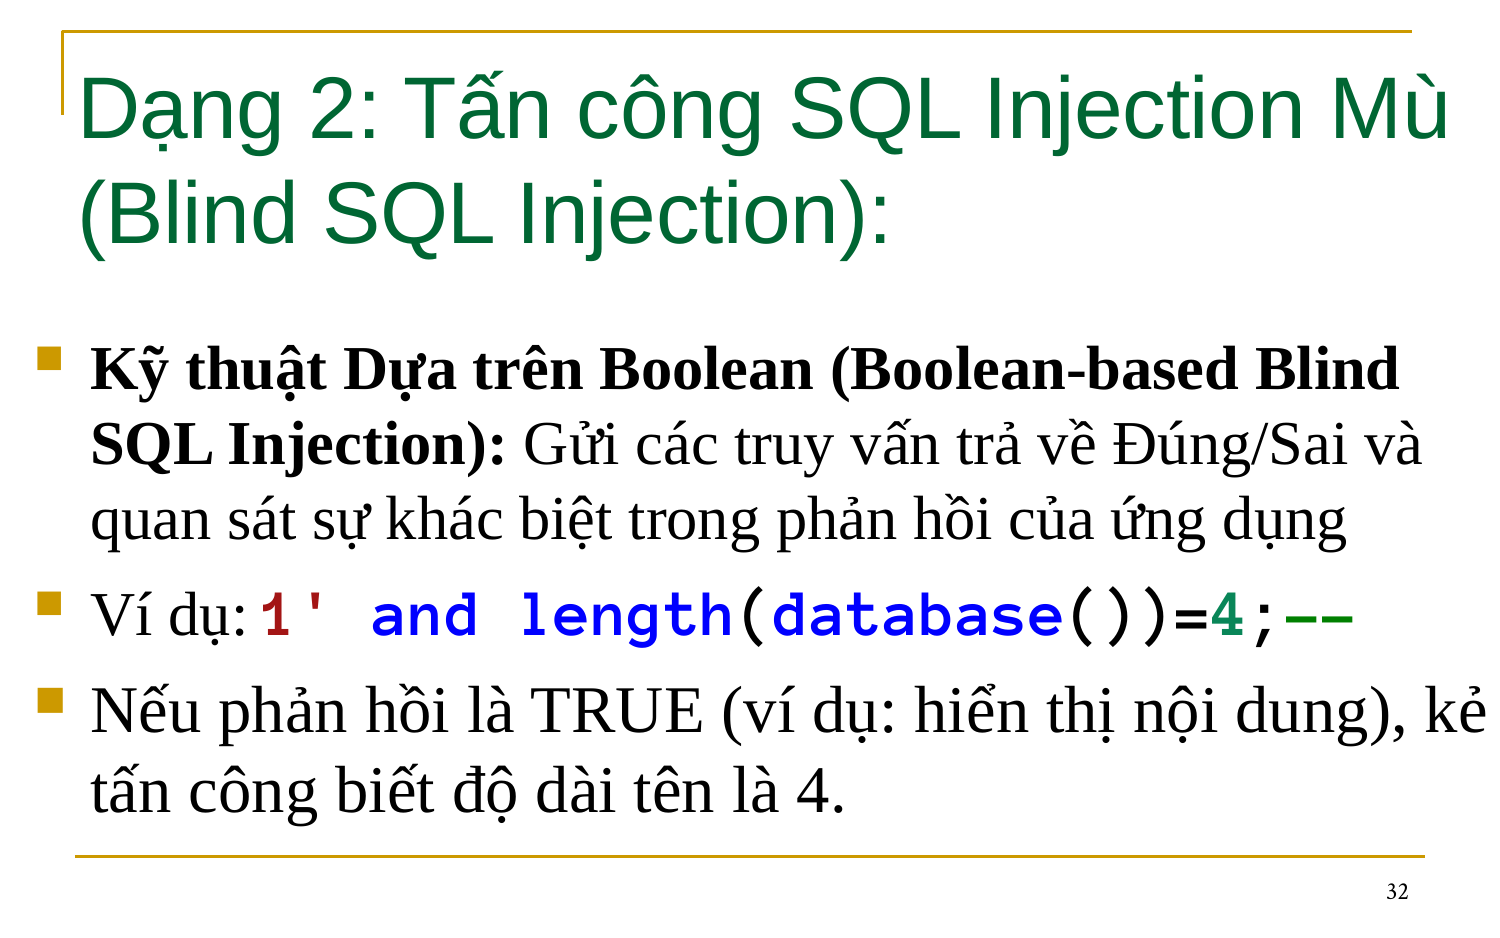

# Dạng 2: Tấn công SQL Injection Mù (Blind SQL Injection):
Kỹ thuật Dựa trên Boolean (Boolean-based Blind SQL Injection): Gửi các truy vấn trả về Đúng/Sai và quan sát sự khác biệt trong phản hồi của ứng dụng
Ví dụ: 1' and length(database())=4;--
Nếu phản hồi là TRUE (ví dụ: hiển thị nội dung), kẻ tấn công biết độ dài tên là 4.

32